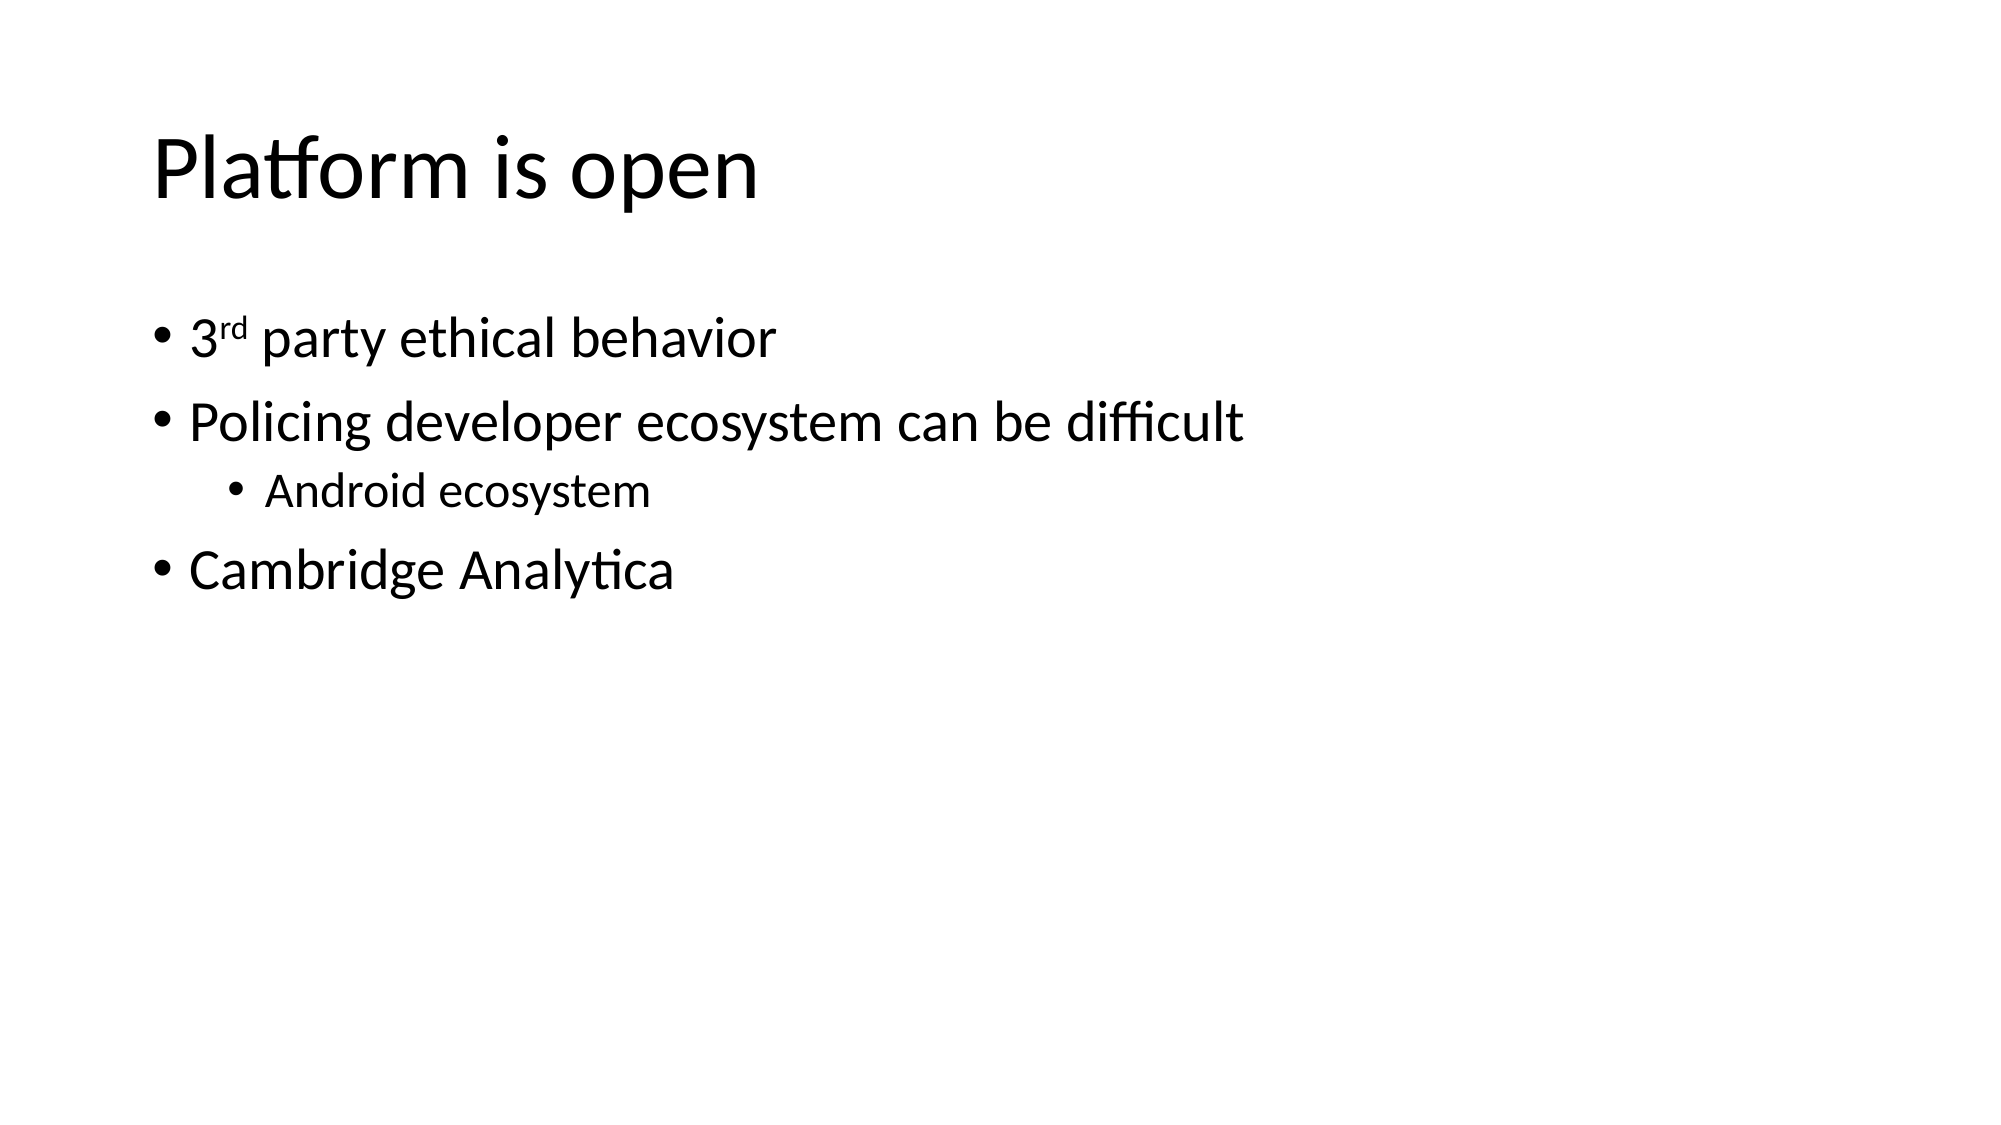

# Platform is open
3rd party ethical behavior
Policing developer ecosystem can be difficult
Android ecosystem
Cambridge Analytica